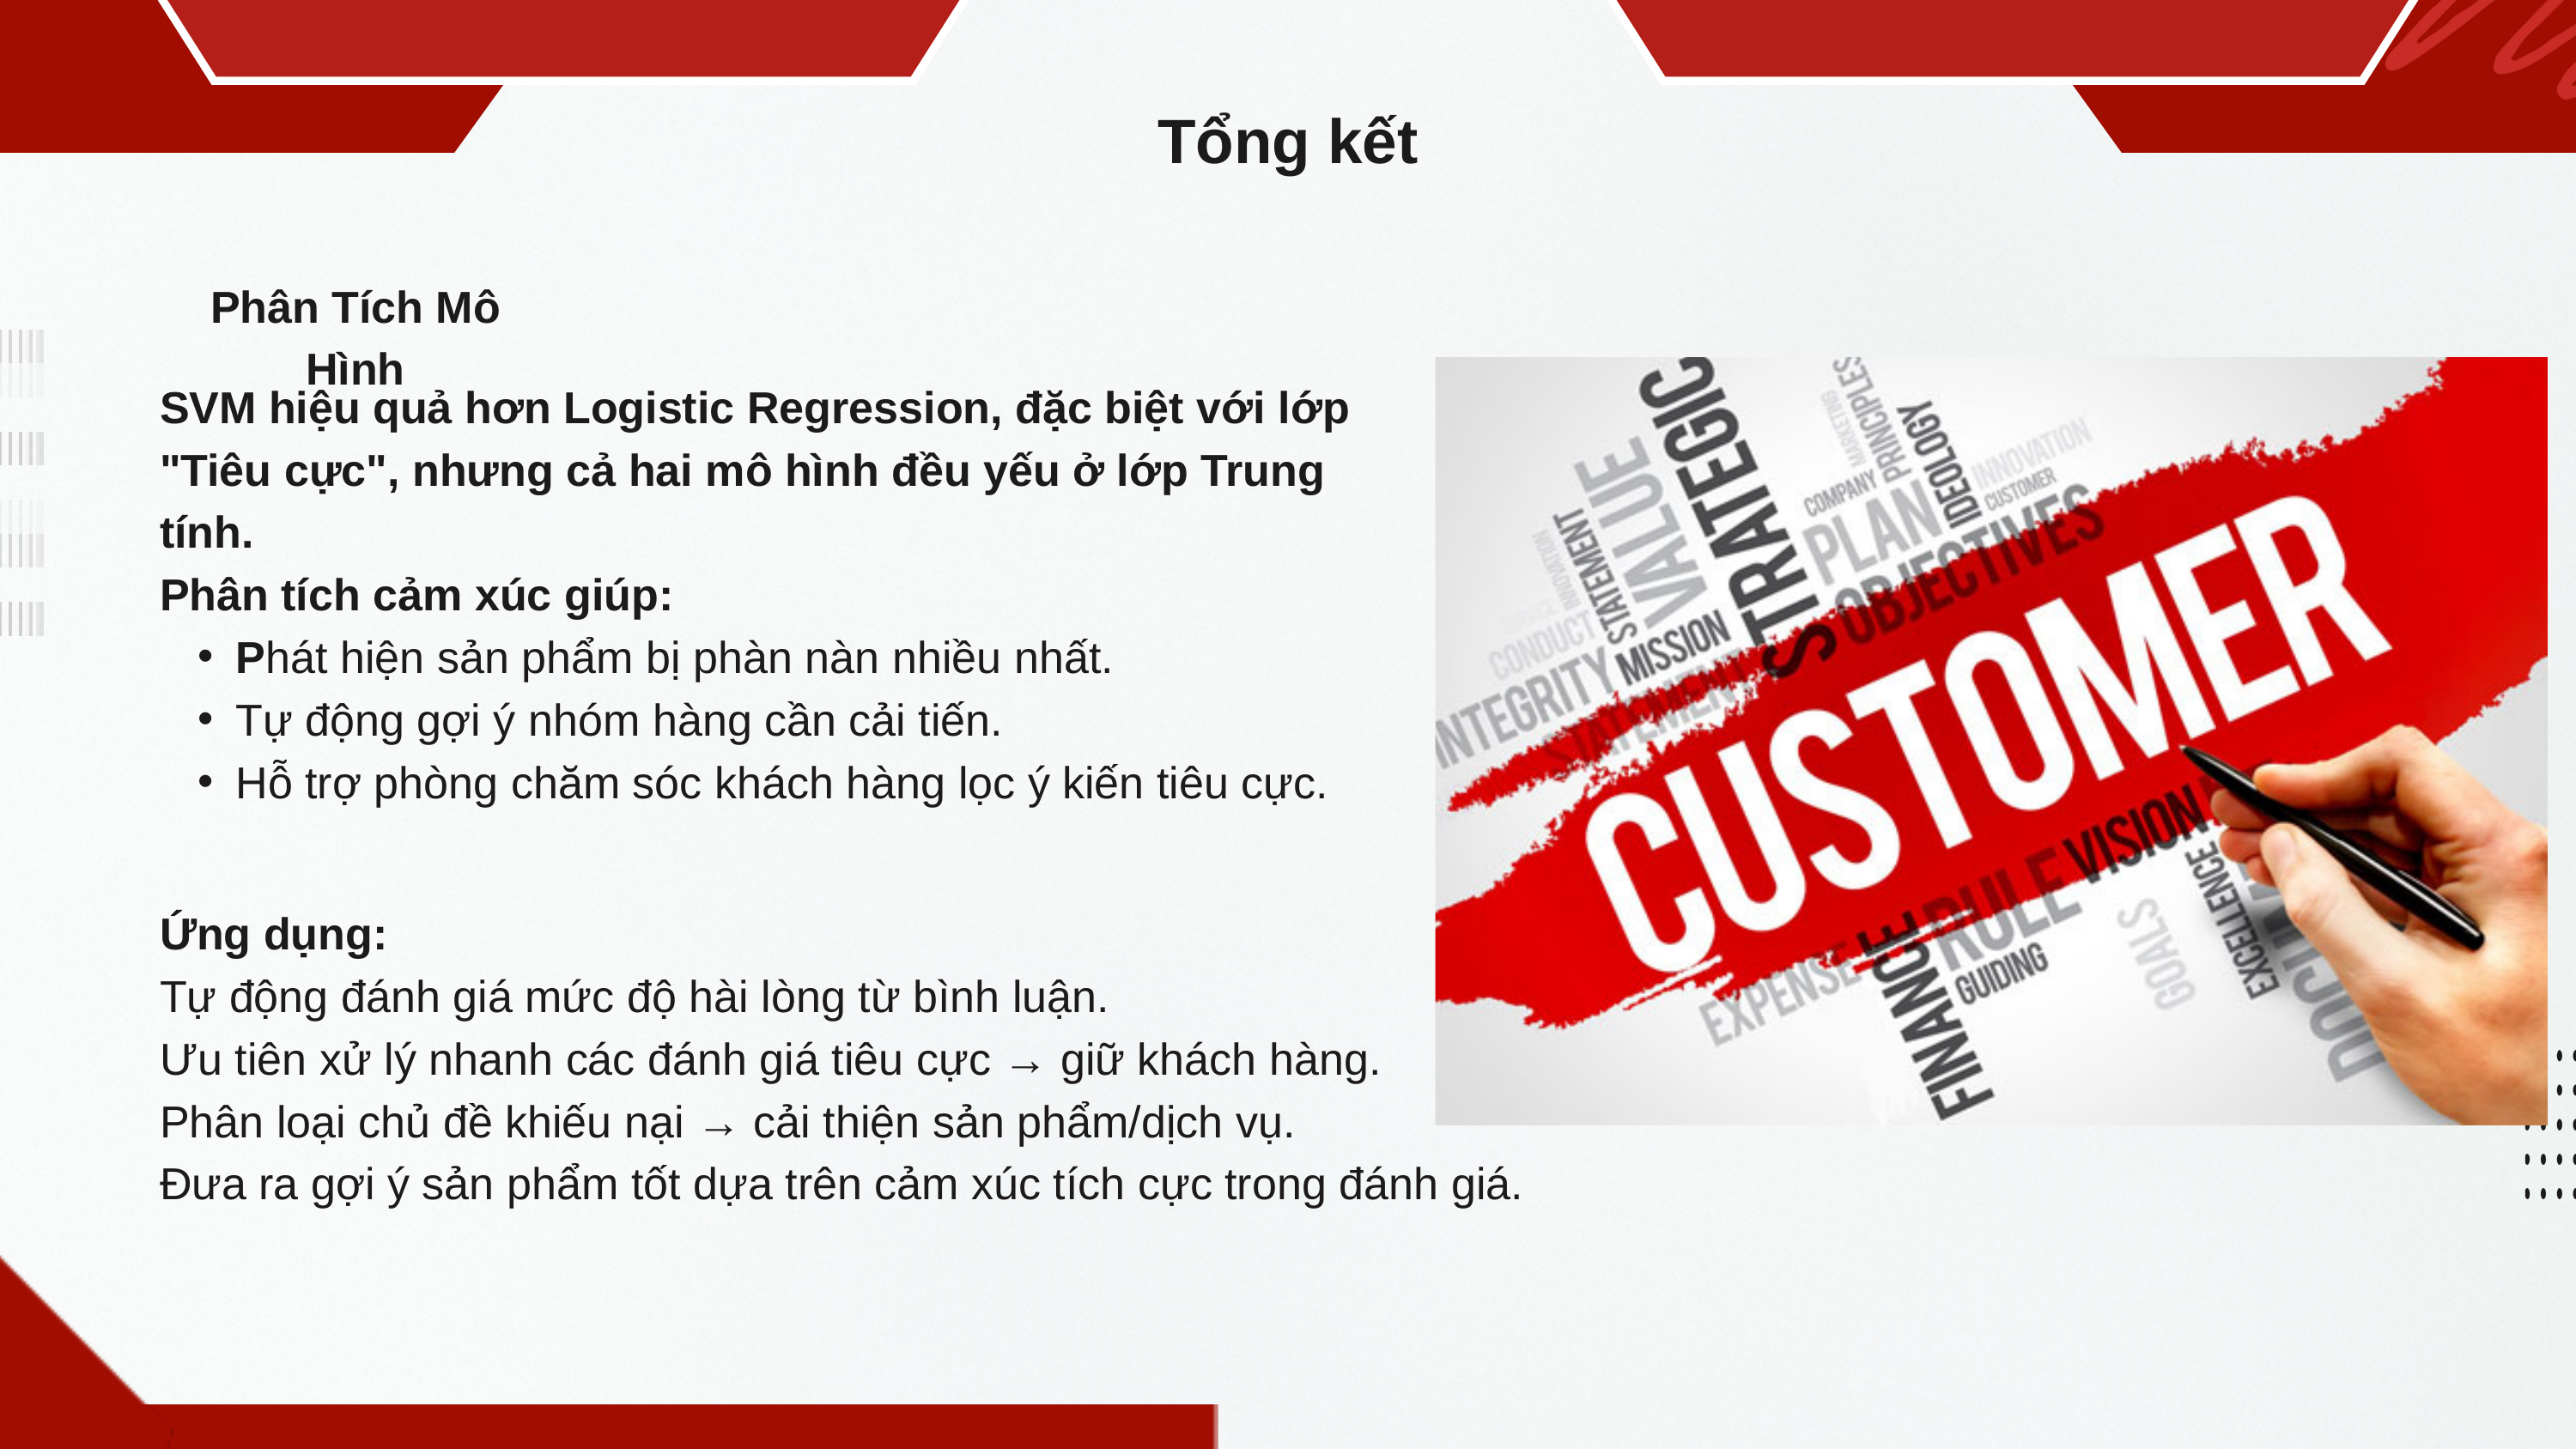

Tổng kết
Phân Tích Mô Hình

SVM hiệu quả hơn Logistic Regression, đặc biệt với lớp "Tiêu cực", nhưng cả hai mô hình đều yếu ở lớp Trung tính.
Phân tích cảm xúc giúp:
Phát hiện sản phẩm bị phàn nàn nhiều nhất.
Tự động gợi ý nhóm hàng cần cải tiến.
Hỗ trợ phòng chăm sóc khách hàng lọc ý kiến tiêu cực.

Ứng dụng:
Tự động đánh giá mức độ hài lòng từ bình luận.
Ưu tiên xử lý nhanh các đánh giá tiêu cực → giữ khách hàng.
Phân loại chủ đề khiếu nại → cải thiện sản phẩm/dịch vụ.
Đưa ra gợi ý sản phẩm tốt dựa trên cảm xúc tích cực trong đánh giá.